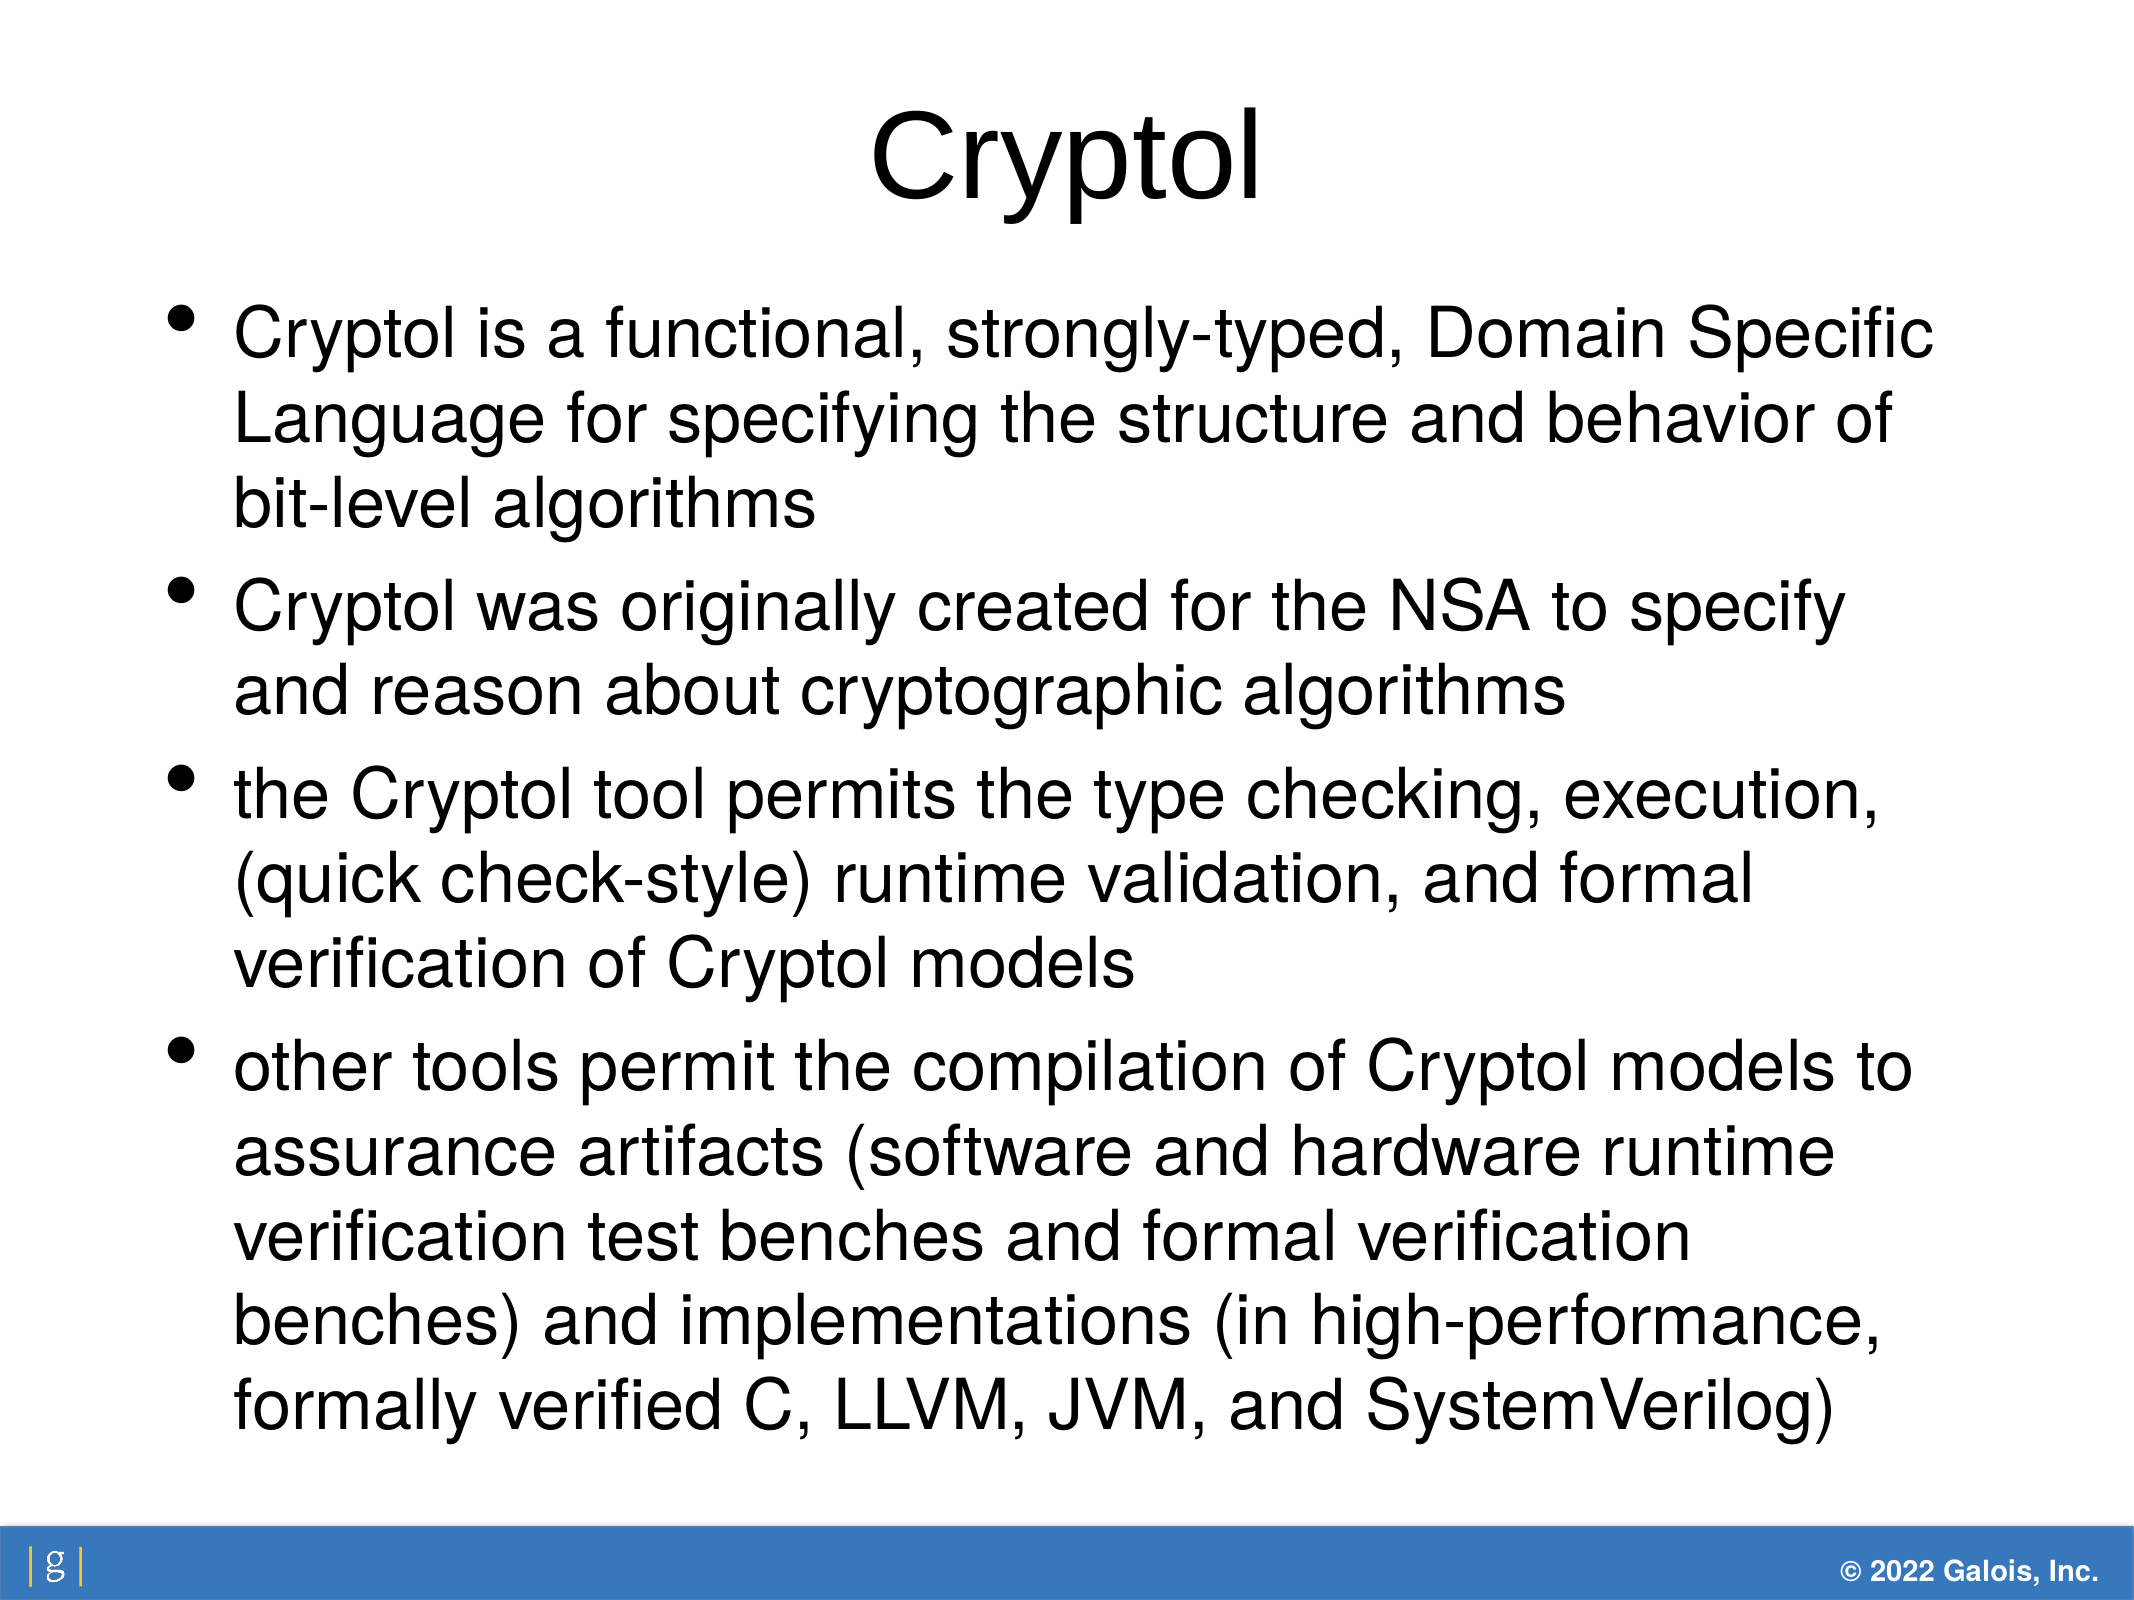

Cryptol
Cryptol is a functional, strongly-typed, Domain Specific Language for specifying the structure and behavior of bit-level algorithms
Cryptol was originally created for the NSA to specify and reason about cryptographic algorithms
the Cryptol tool permits the type checking, execution, (quick check-style) runtime validation, and formal verification of Cryptol models
other tools permit the compilation of Cryptol models to assurance artifacts (software and hardware runtime verification test benches and formal verification benches) and implementations (in high-performance, formally verified C, LLVM, JVM, and SystemVerilog)
109